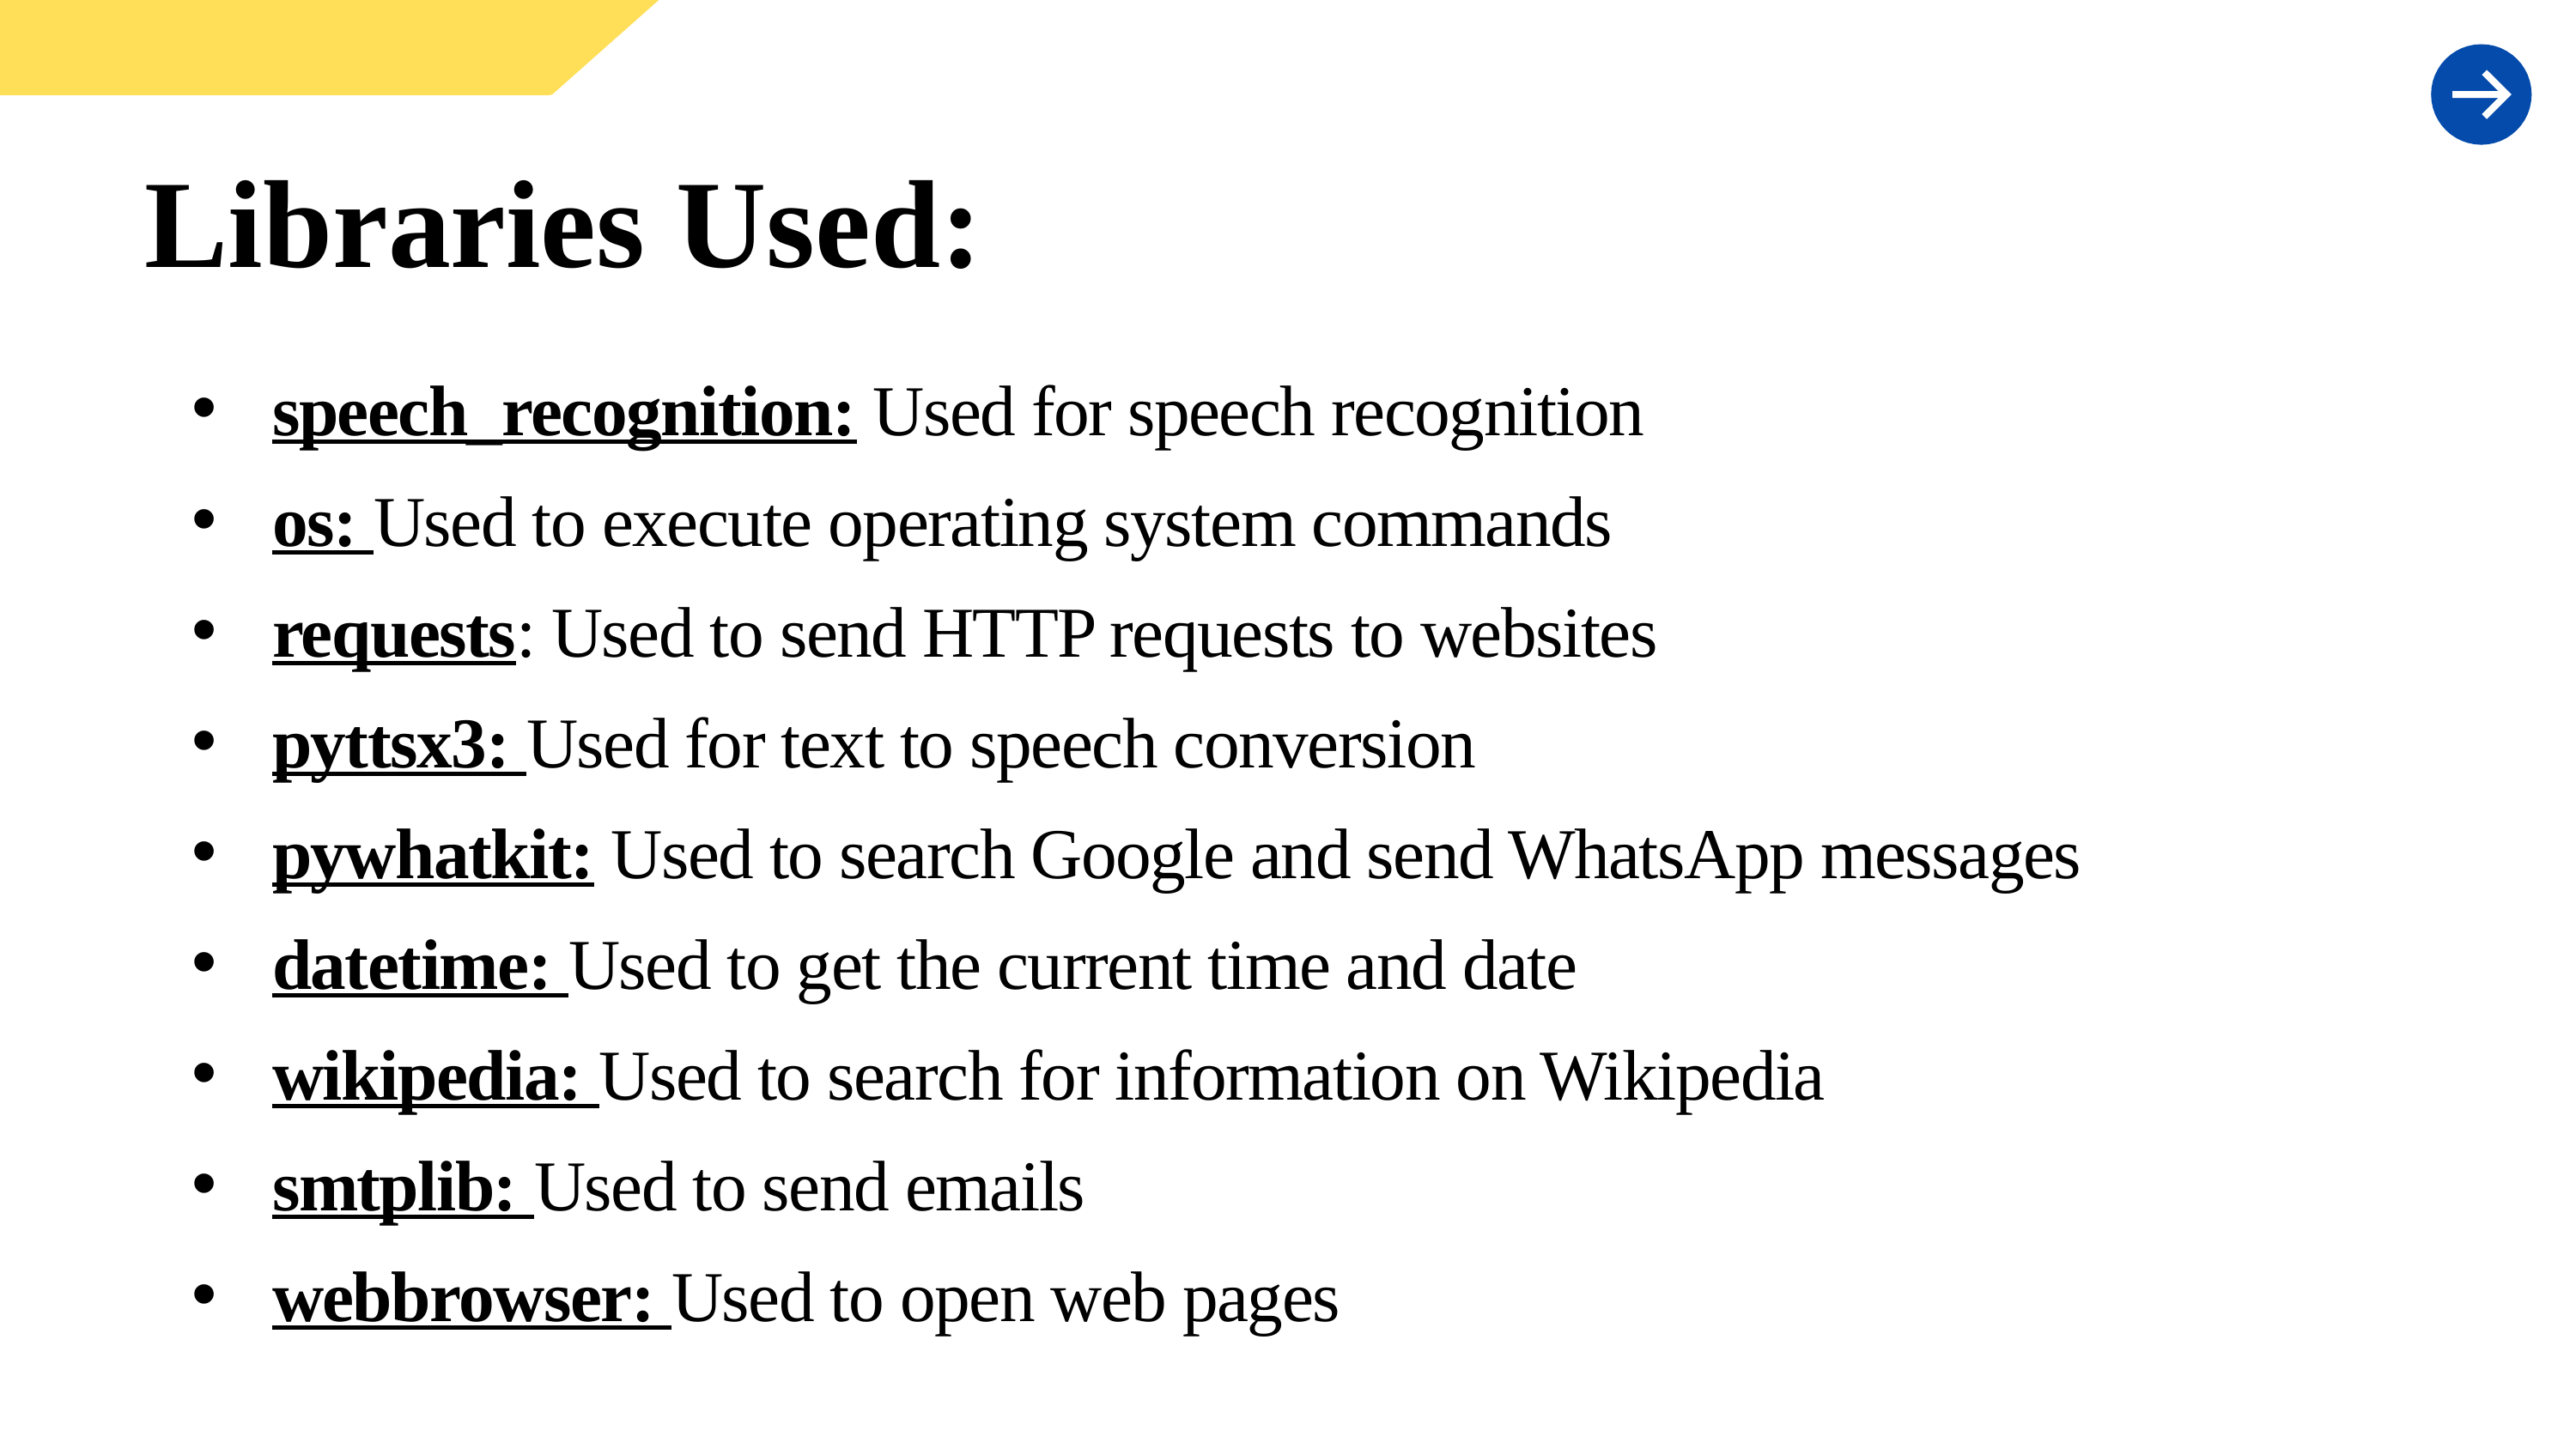

# Libraries Used:
speech_recognition: Used for speech recognition
os: Used to execute operating system commands
requests: Used to send HTTP requests to websites
pyttsx3: Used for text to speech conversion
pywhatkit: Used to search Google and send WhatsApp messages
datetime: Used to get the current time and date
wikipedia: Used to search for information on Wikipedia
smtplib: Used to send emails
webbrowser: Used to open web pages